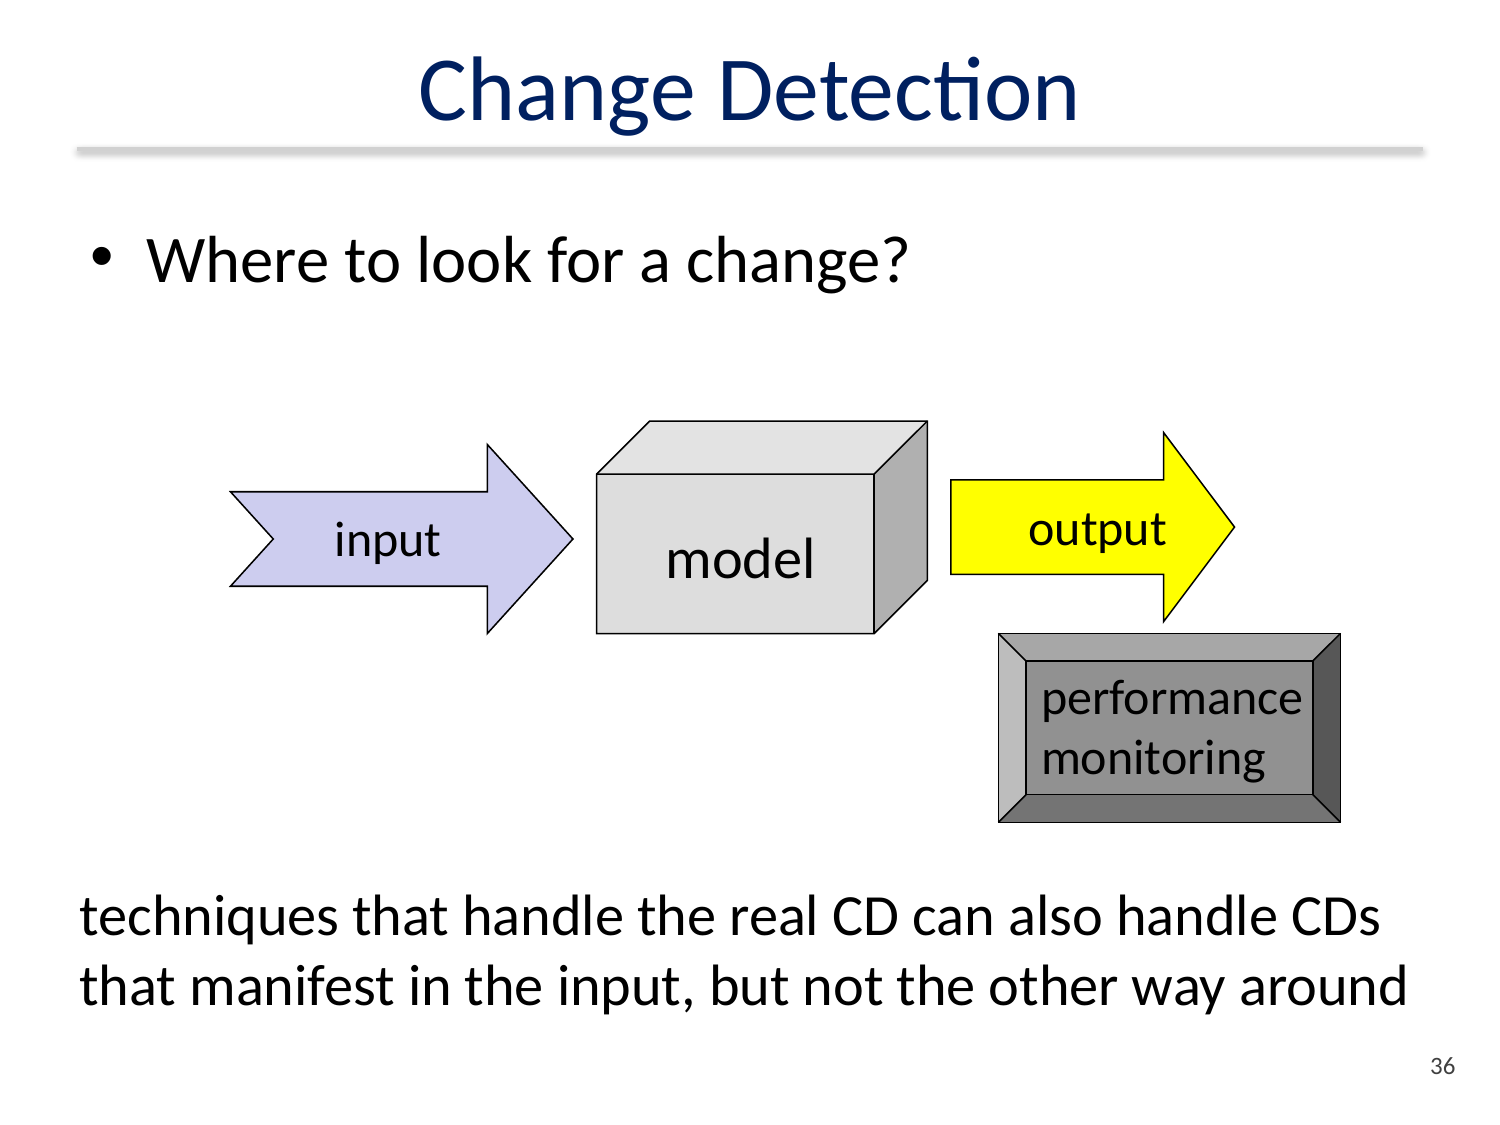

# Change Detection
Where to look for a change?

output
input
model

performance
monitoring
techniques that handle the real CD can also handle CDs that manifest in the input, but not the other way around
36